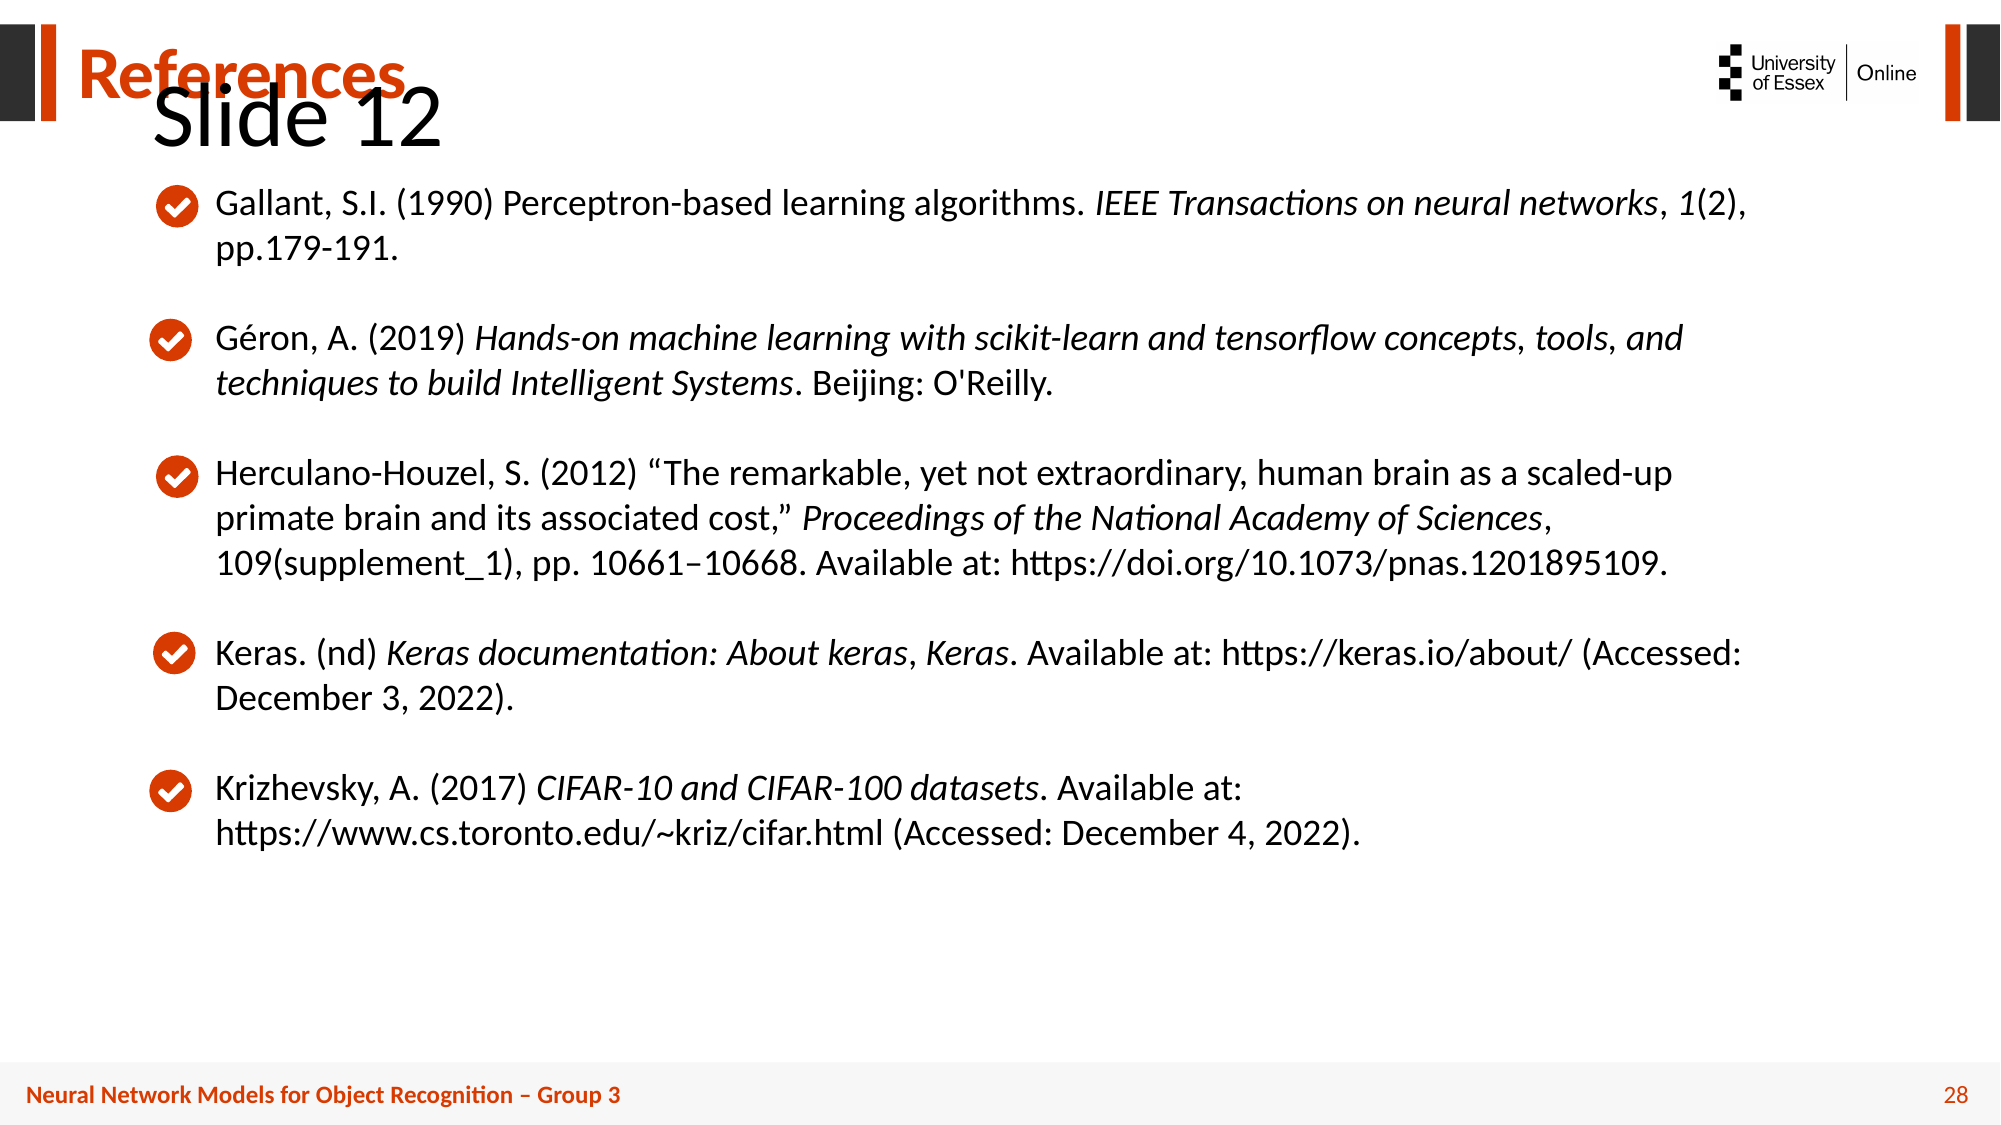

References
# Slide 12

Gallant, S.I. (1990) Perceptron-based learning algorithms. IEEE Transactions on neural networks, 1(2), pp.179-191.

Géron, A. (2019) Hands-on machine learning with scikit-learn and tensorflow concepts, tools, and techniques to build Intelligent Systems. Beijing: O'Reilly.

Herculano-Houzel, S. (2012) “The remarkable, yet not extraordinary, human brain as a scaled-up primate brain and its associated cost,” Proceedings of the National Academy of Sciences, 109(supplement_1), pp. 10661–10668. Available at: https://doi.org/10.1073/pnas.1201895109.

Keras. (nd) Keras documentation: About keras, Keras. Available at: https://keras.io/about/ (Accessed: December 3, 2022).

Krizhevsky, A. (2017) CIFAR-10 and CIFAR-100 datasets. Available at: https://www.cs.toronto.edu/~kriz/cifar.html (Accessed: December 4, 2022).